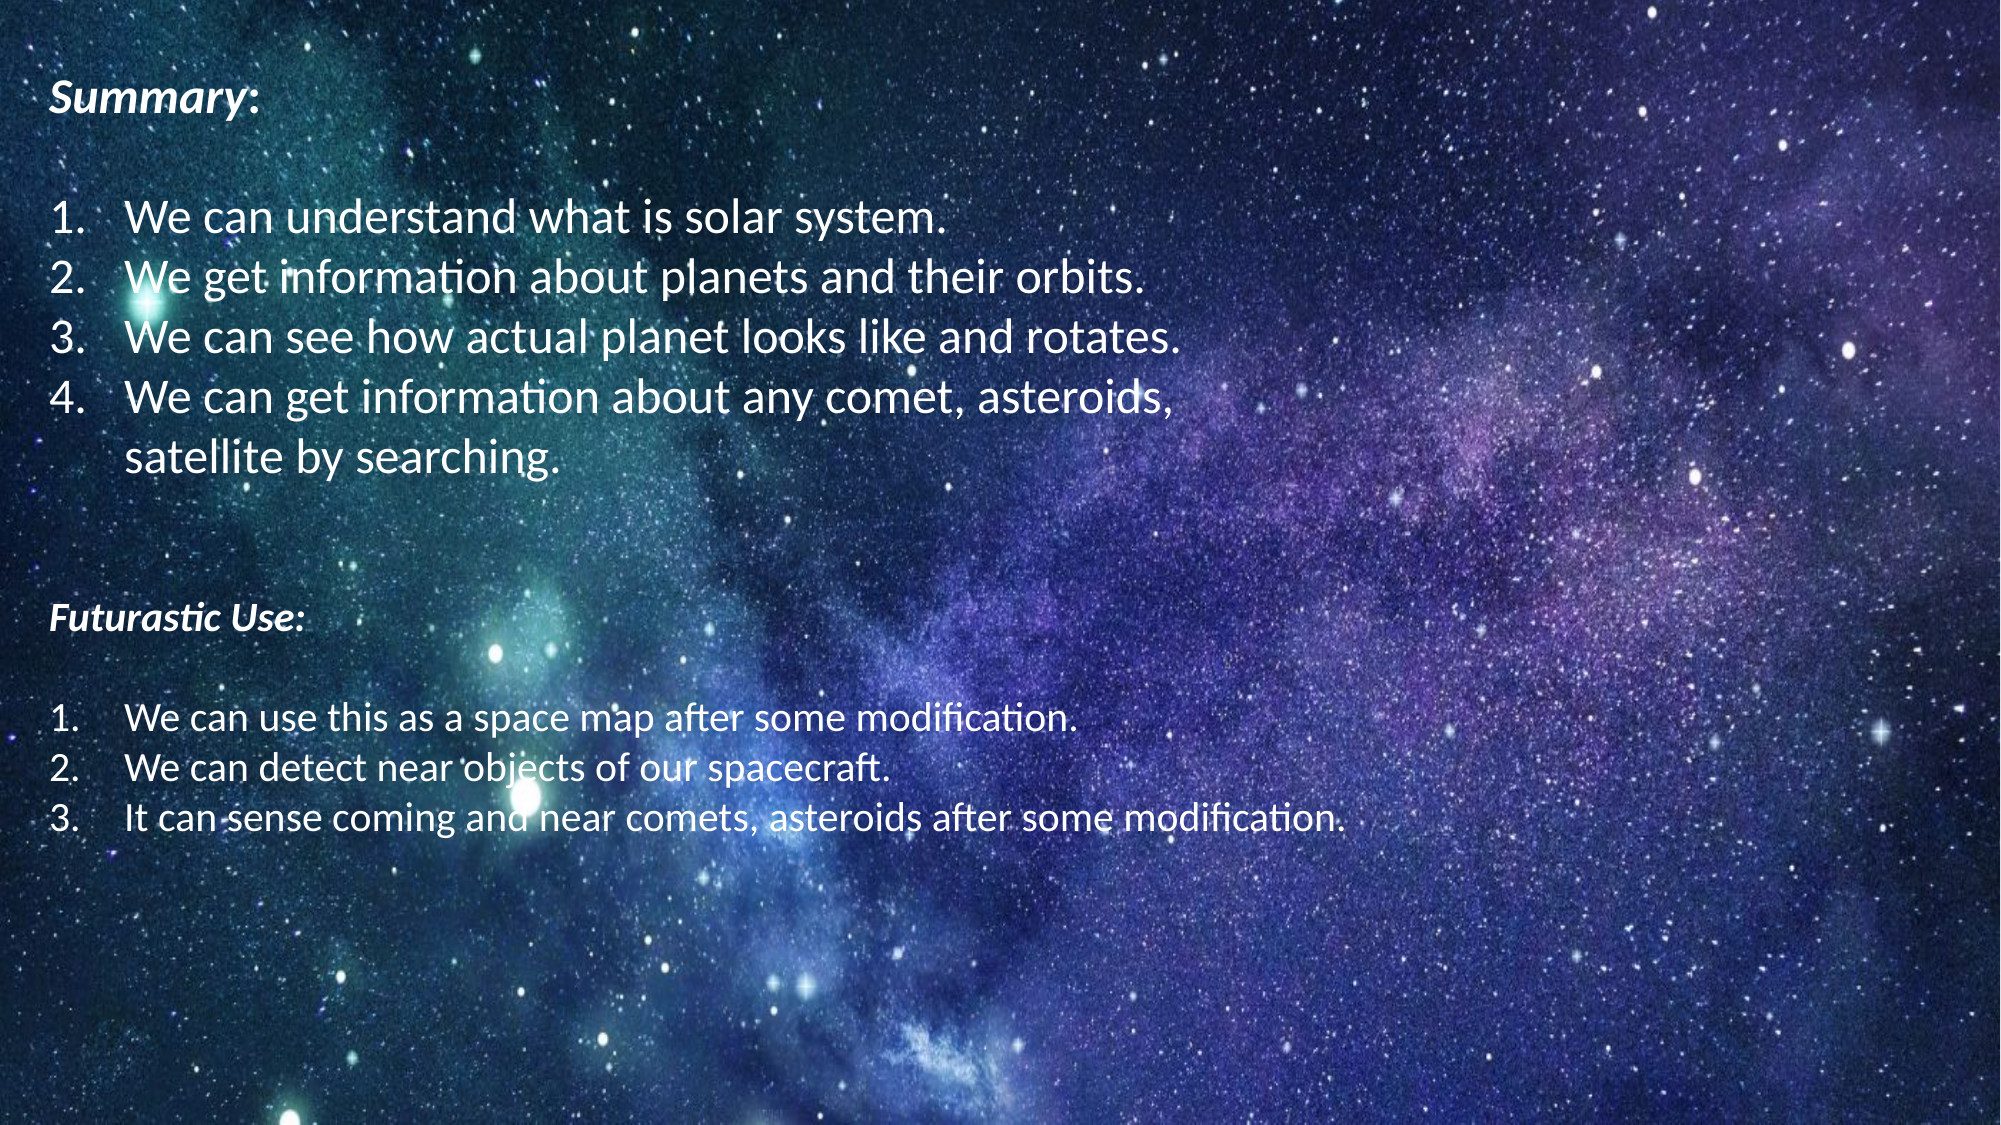

Summary:

We can understand what is solar system.
We get information about planets and their orbits.
We can see how actual planet looks like and rotates.
We can get information about any comet, asteroids, satellite by searching.
Futurastic Use:

We can use this as a space map after some modification.
We can detect near objects of our spacecraft.
It can sense coming and near comets, asteroids after some modification.